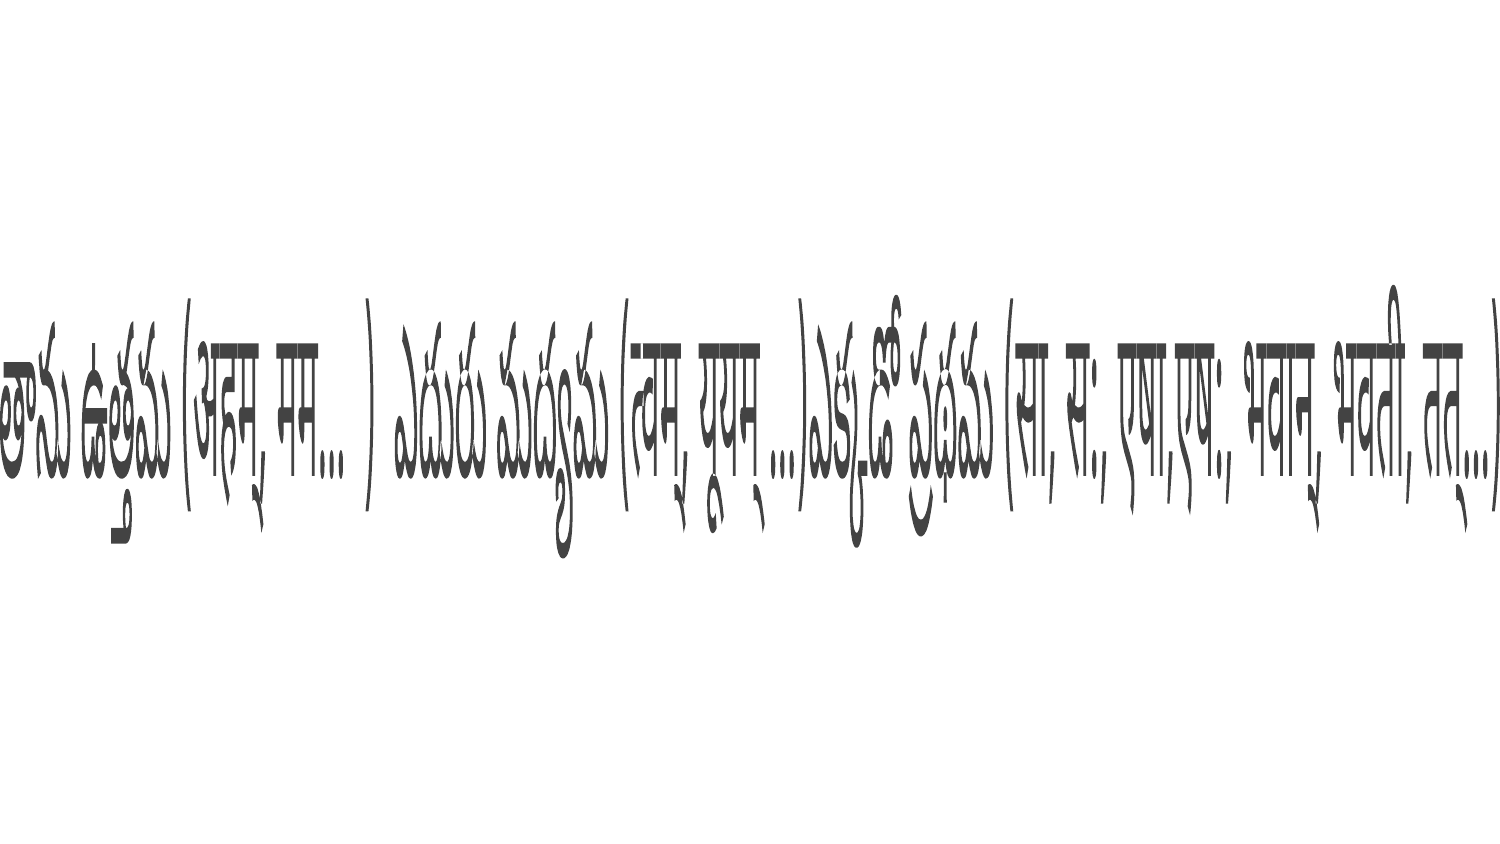

తాను ఉత్తమ (अहम्, मम...  )
  ఎదురు మద్యమ (त्वम्, यूयम् ...)
ఎక్కడో ప్రథమ (सा, स:, एषा,एष:, भवान्, भवती, तत्...)